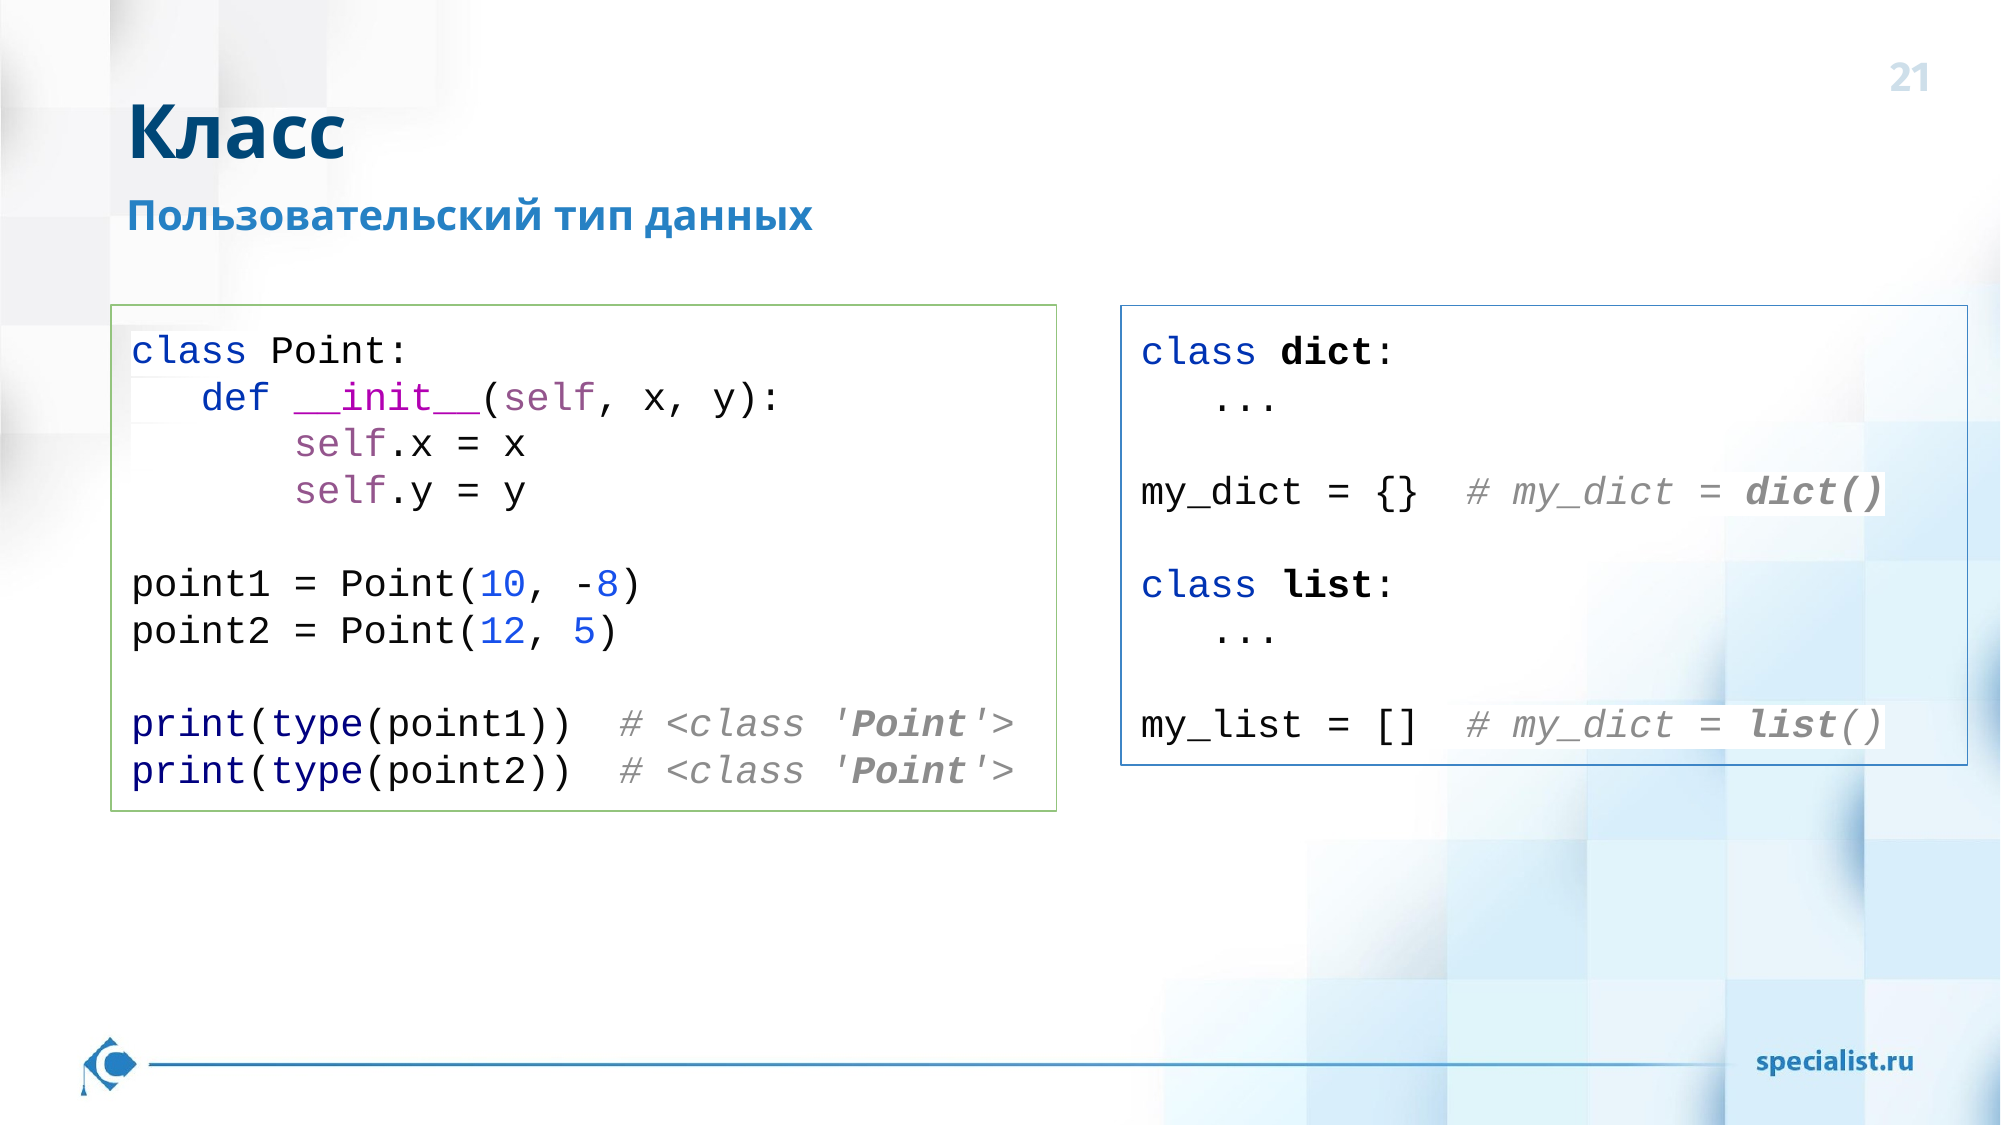

# Класс
Пользовательский тип данных
class Point:
   def __init__(self, x, y):
       self.x = x
       self.y = y

point1 = Point(10, -8)
point2 = Point(12, 5)

print(type(point1))  # <class 'Point'>
print(type(point2))  # <class 'Point'>
class dict:
   ...

my_dict = {}  # my_dict = dict()

class list:
   ...

my_list = []  # my_dict = list()